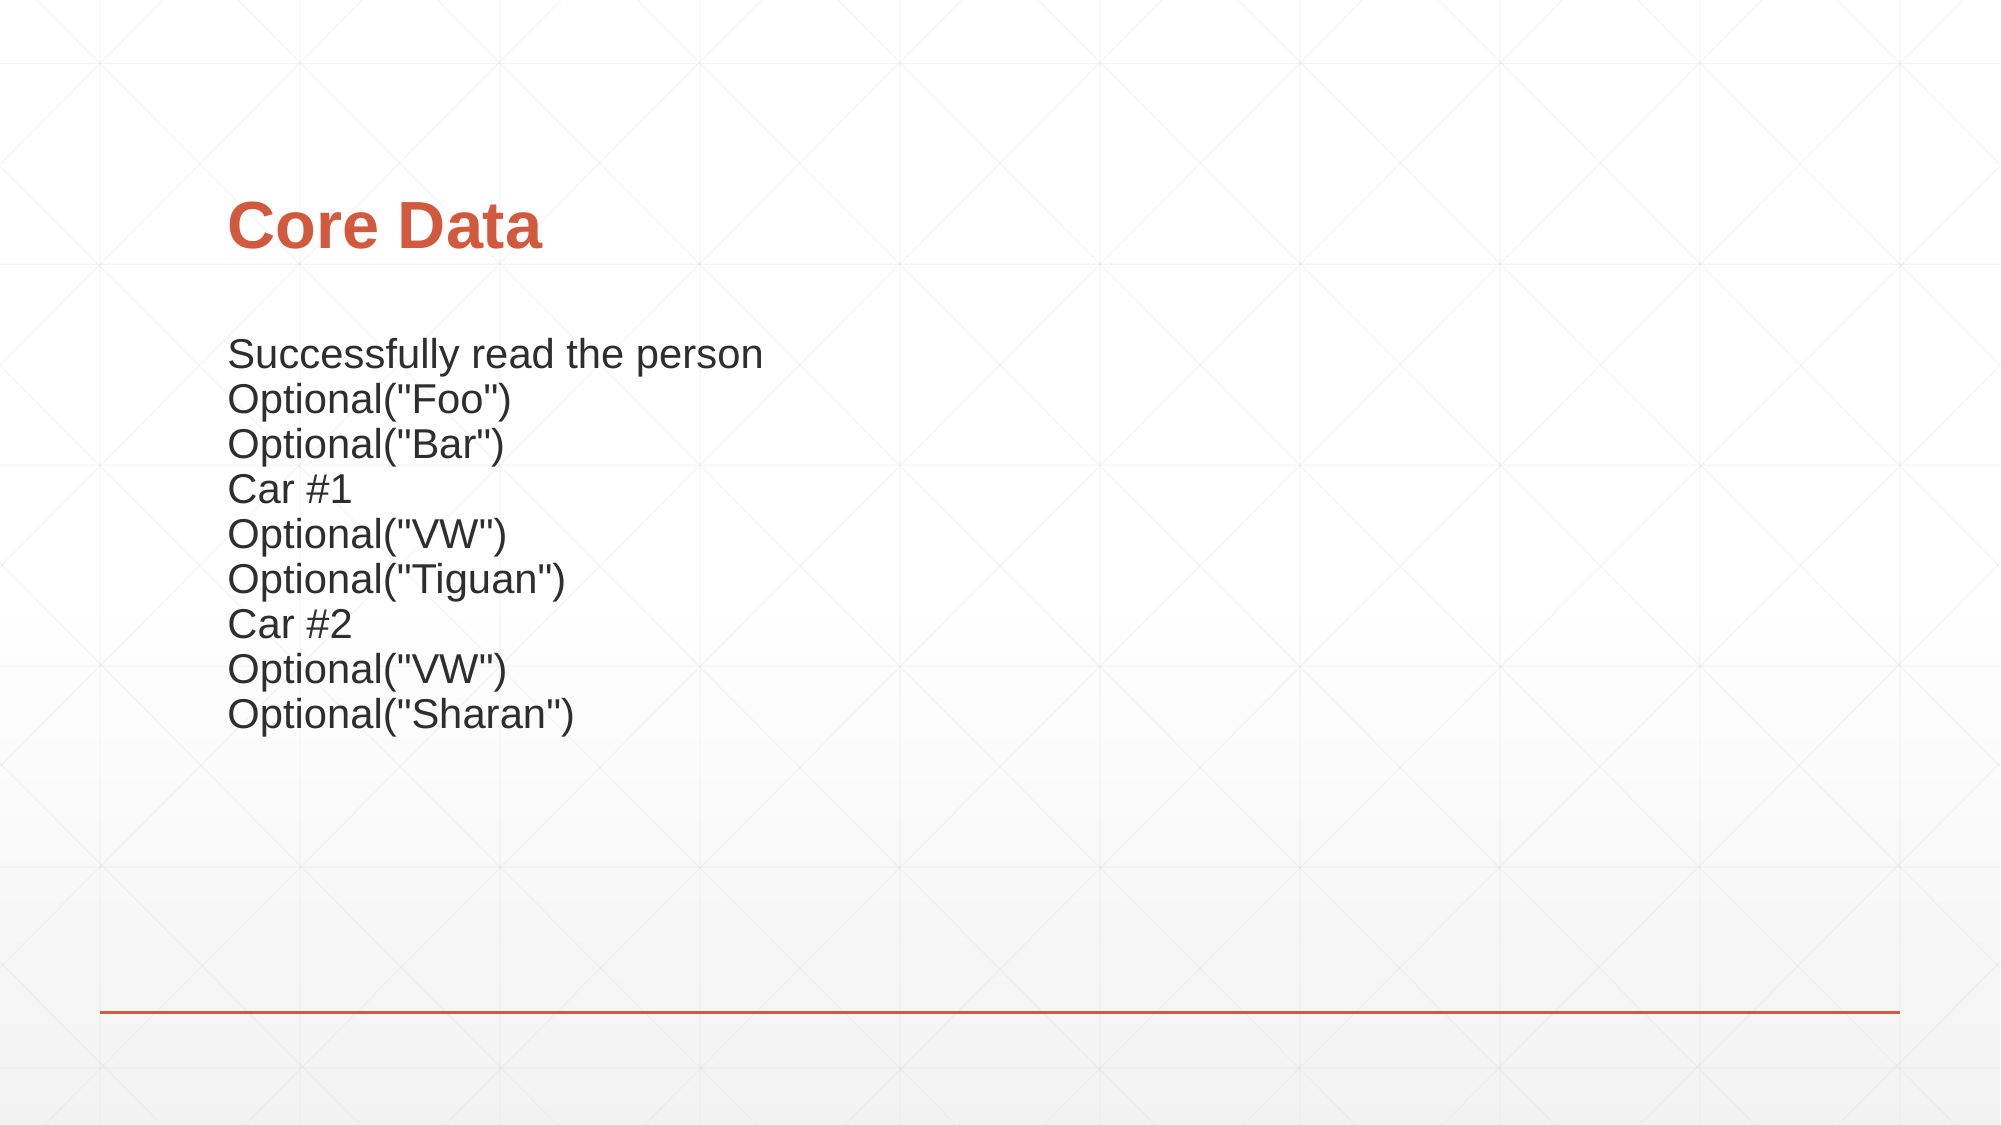

# Core Data
Successfully read the person
Optional("Foo")
Optional("Bar")
Car #1
Optional("VW")
Optional("Tiguan")
Car #2
Optional("VW")
Optional("Sharan")